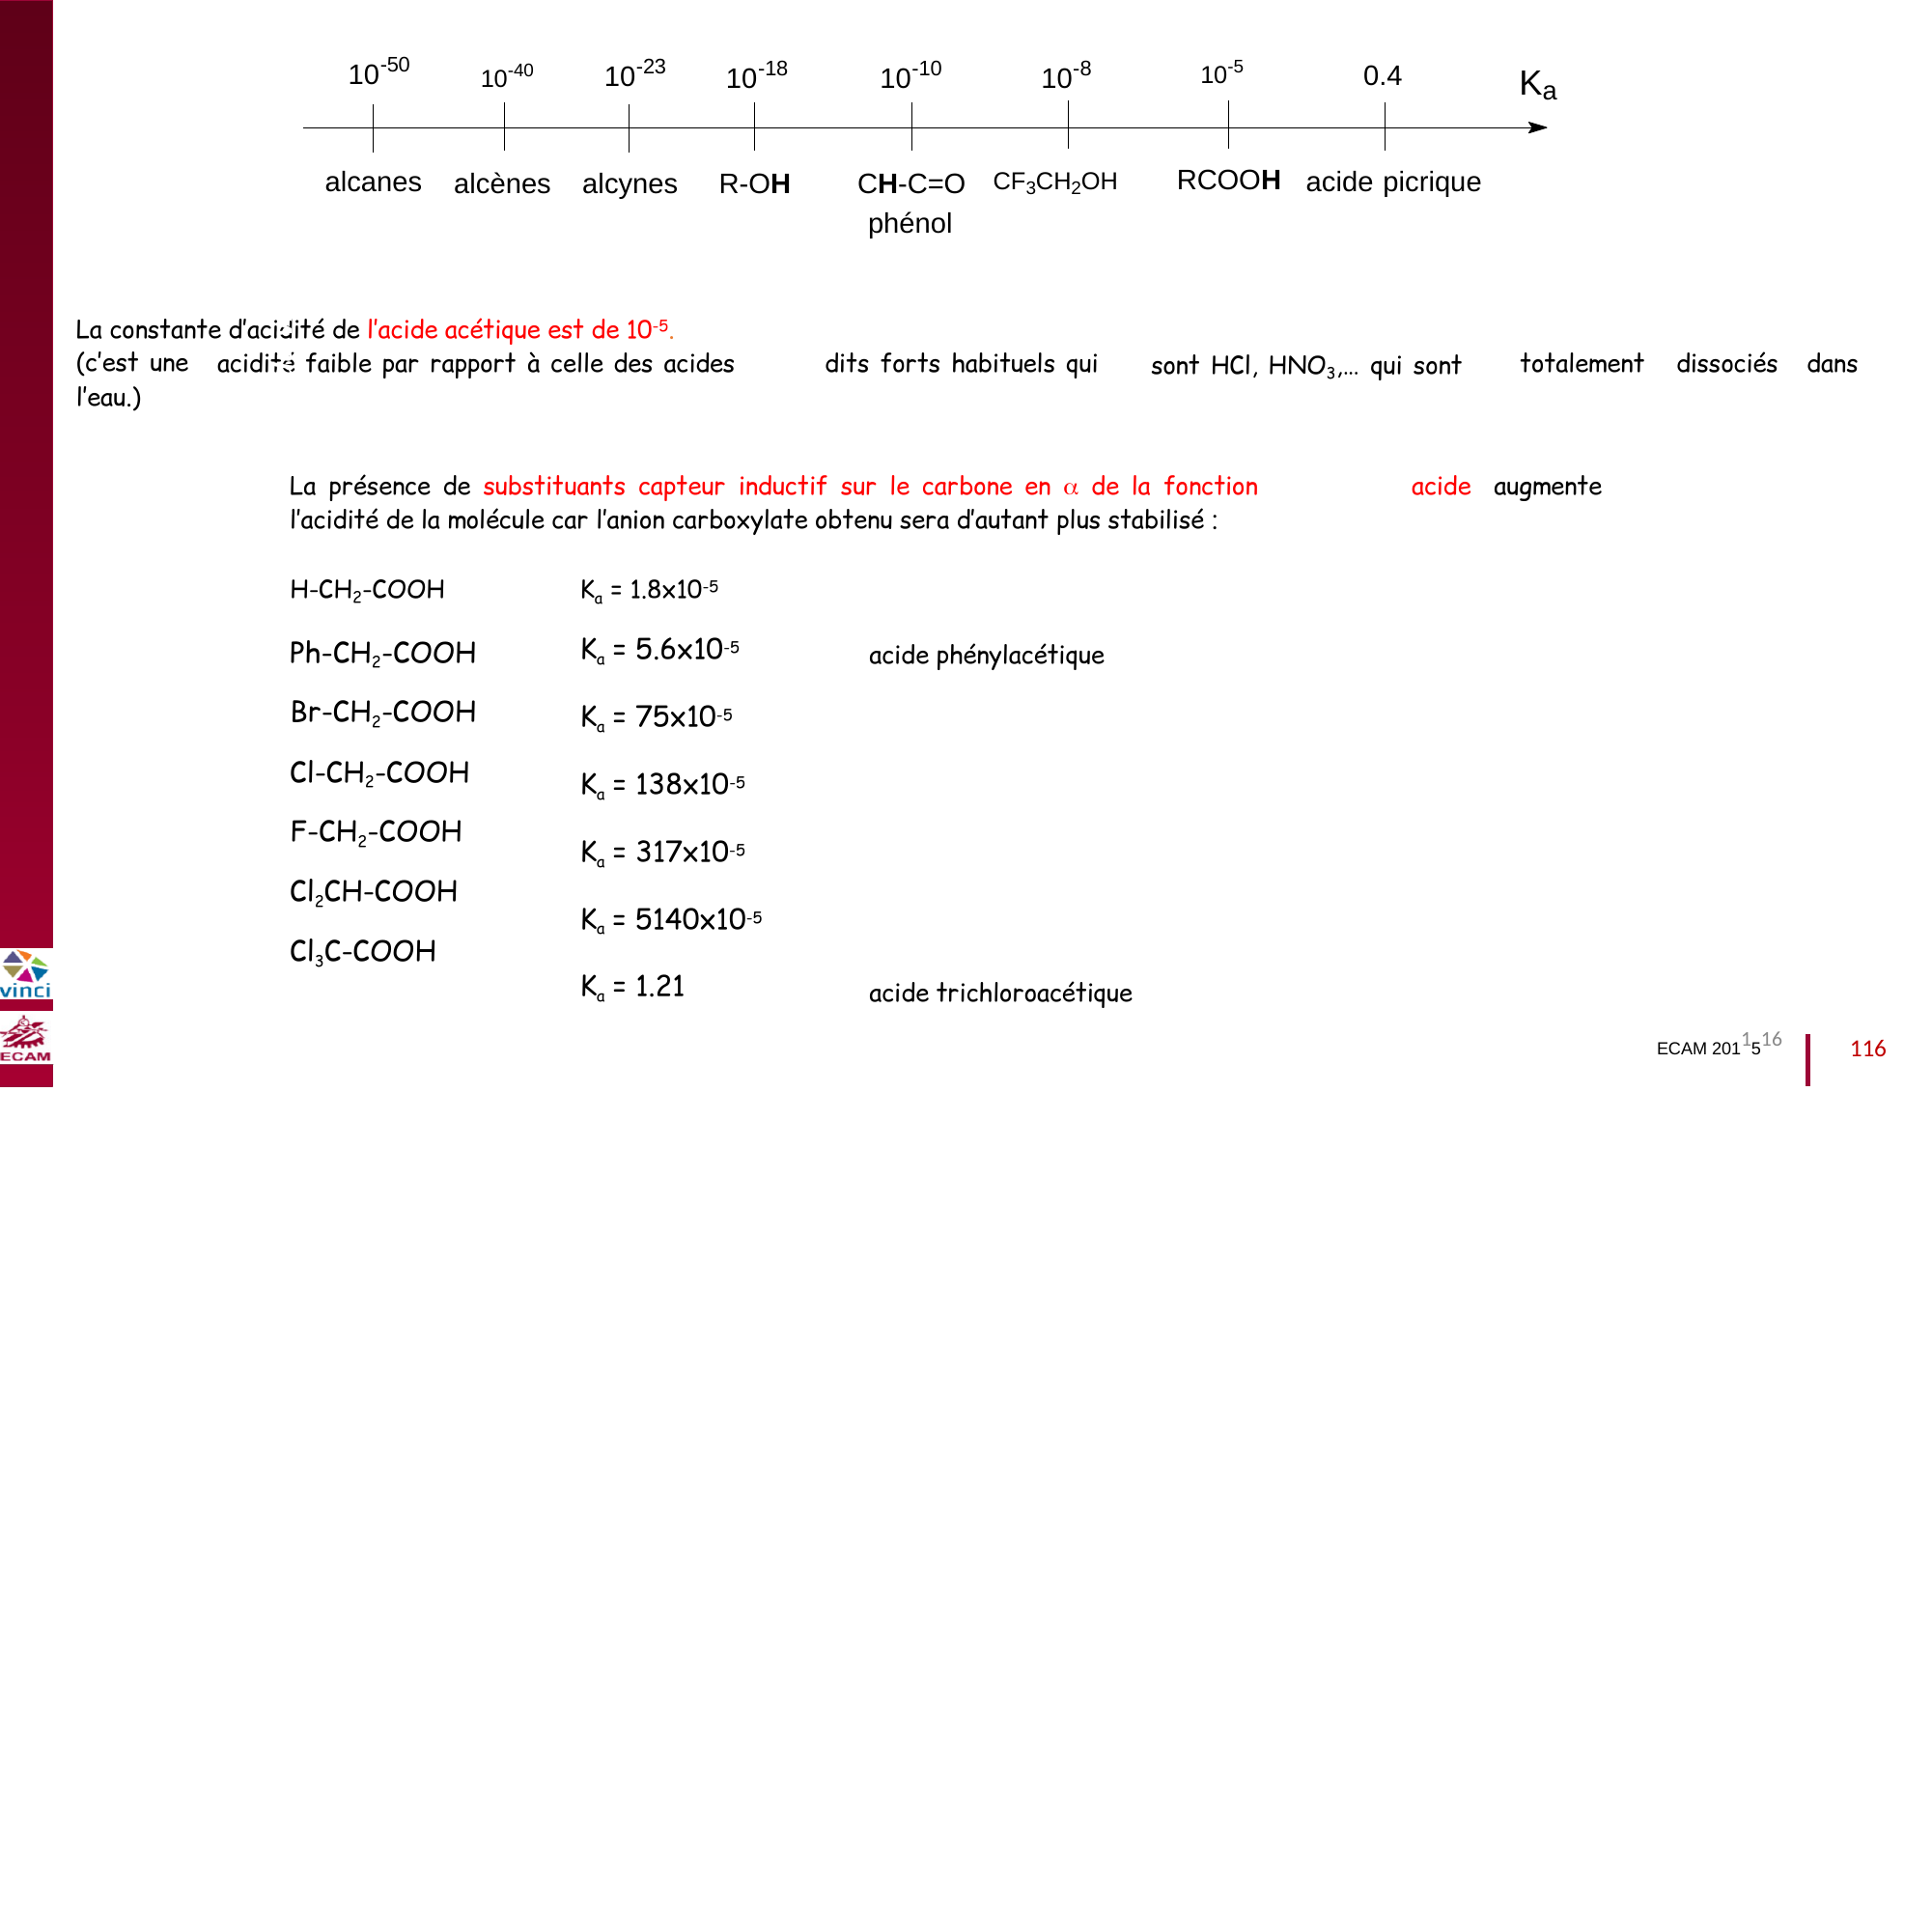

-50
10-5
-23
10-40
-18
-10
-8
10
0.4
10
Ka
10
10
10

RCOOH
alcanes
CF3CH2OH
acide picrique
alcènes
alcynes
R-OH
CH-C=O
phénol
B2040-Chimie du vivant et environnement
La constante d’acidité de l’acide acétique est de 10-5.
(c’est une
l’eau.)
acidité faible par rapport à celle des acides
dits forts habituels qui
sont HCl, HNO3,… qui sont
totalement
dissociés
dans
La présence de substituants capteur inductif sur le carbone en α de la fonction
l’acidité de la molécule car l’anion carboxylate obtenu sera d’autant plus stabilisé :
acide
augmente
Ka = 1.8x10-5
Ka = 5.6x10-5
Ka = 75x10-5
Ka = 138x10-5
Ka = 317x10-5
Ka = 5140x10-5
Ka = 1.21
H-CH2-COOH
Ph-CH2-COOH
Br-CH2-COOH
Cl-CH2-COOH
F-CH2-COOH
Cl2CH-COOH
Cl3C-COOH
acide phénylacétique

acide trichloroacétique

ECAM 2011516

116